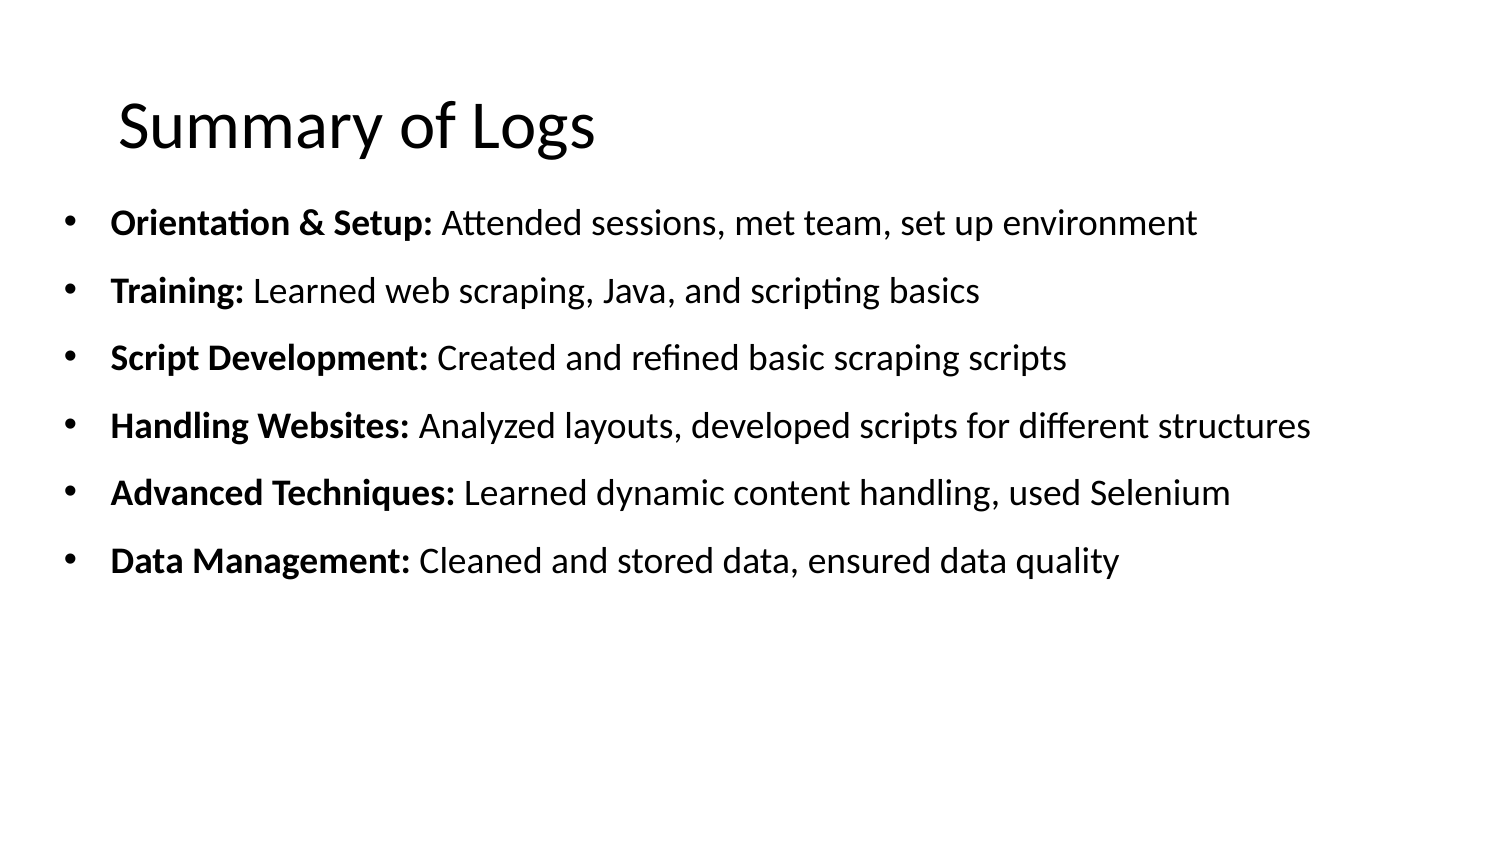

# Summary of Logs
Orientation & Setup: Attended sessions, met team, set up environment
Training: Learned web scraping, Java, and scripting basics
Script Development: Created and refined basic scraping scripts
Handling Websites: Analyzed layouts, developed scripts for different structures
Advanced Techniques: Learned dynamic content handling, used Selenium
Data Management: Cleaned and stored data, ensured data quality